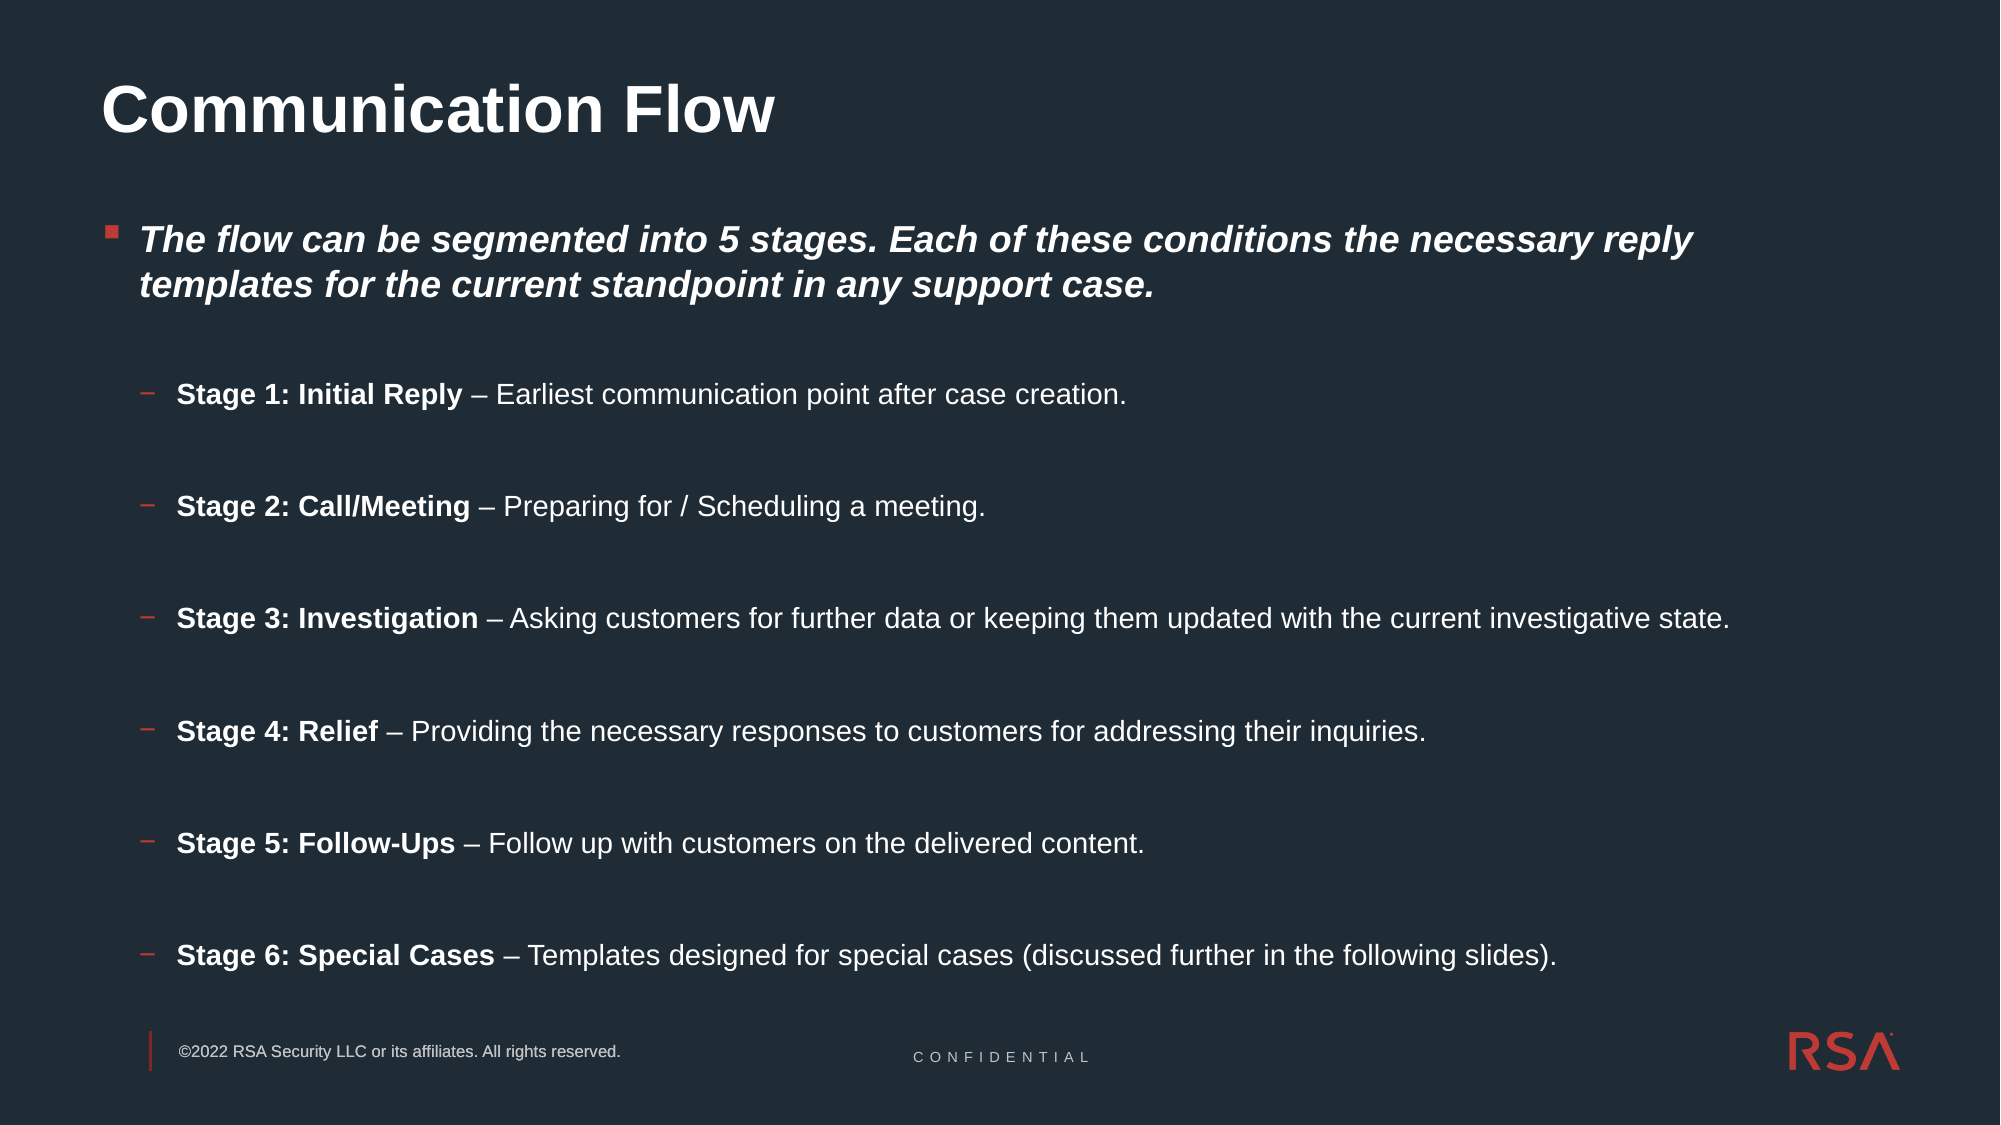

# Communication Flow
The flow can be segmented into 5 stages. Each of these conditions the necessary reply templates for the current standpoint in any support case.

Stage 1: Initial Reply – Earliest communication point after case creation.

Stage 2: Call/Meeting – Preparing for / Scheduling a meeting.

Stage 3: Investigation – Asking customers for further data or keeping them updated with the current investigative state.

Stage 4: Relief – Providing the necessary responses to customers for addressing their inquiries.

Stage 5: Follow-Ups – Follow up with customers on the delivered content.

Stage 6: Special Cases – Templates designed for special cases (discussed further in the following slides).

CONFIDENTIAL